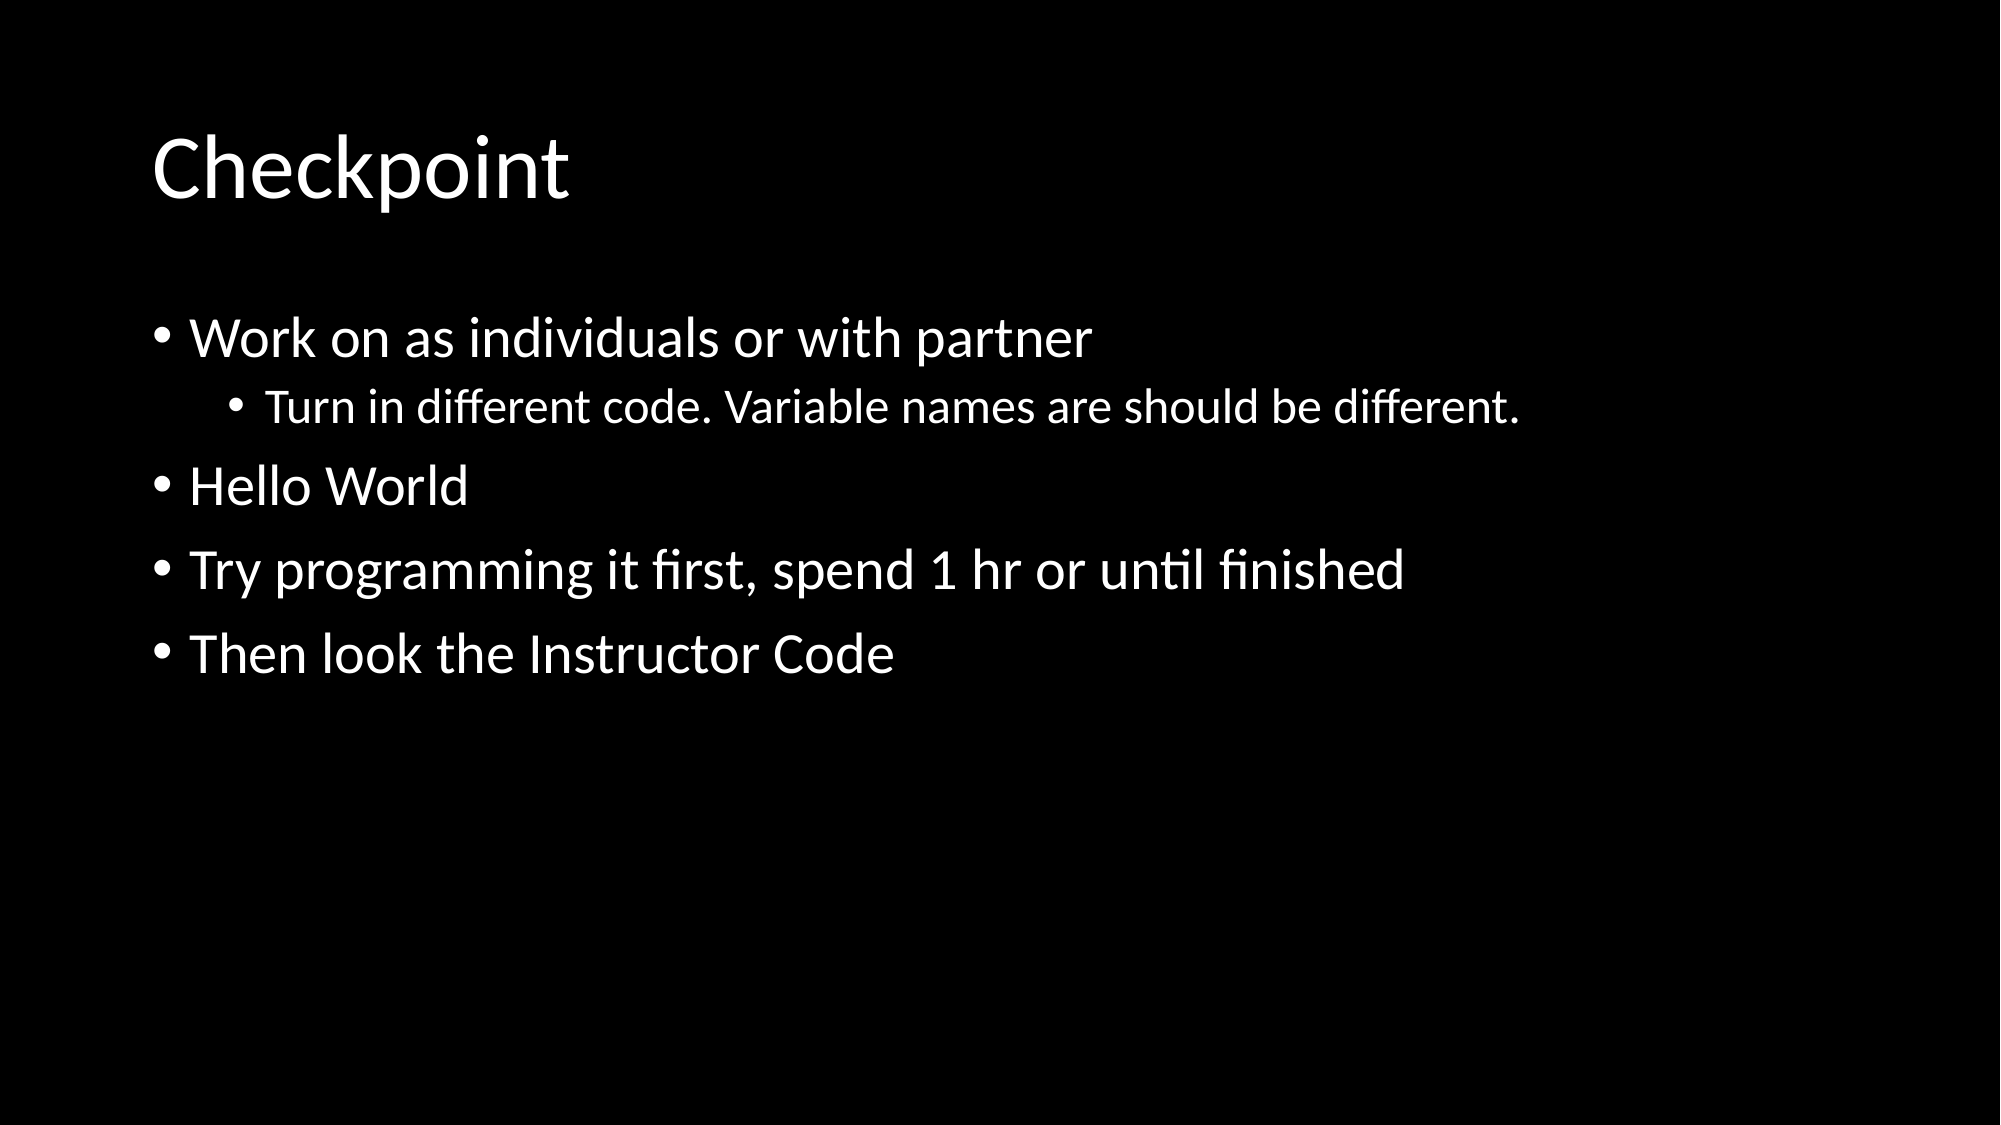

# Checkpoint
Work on as individuals or with partner
Turn in different code. Variable names are should be different.
Hello World
Try programming it first, spend 1 hr or until finished
Then look the Instructor Code